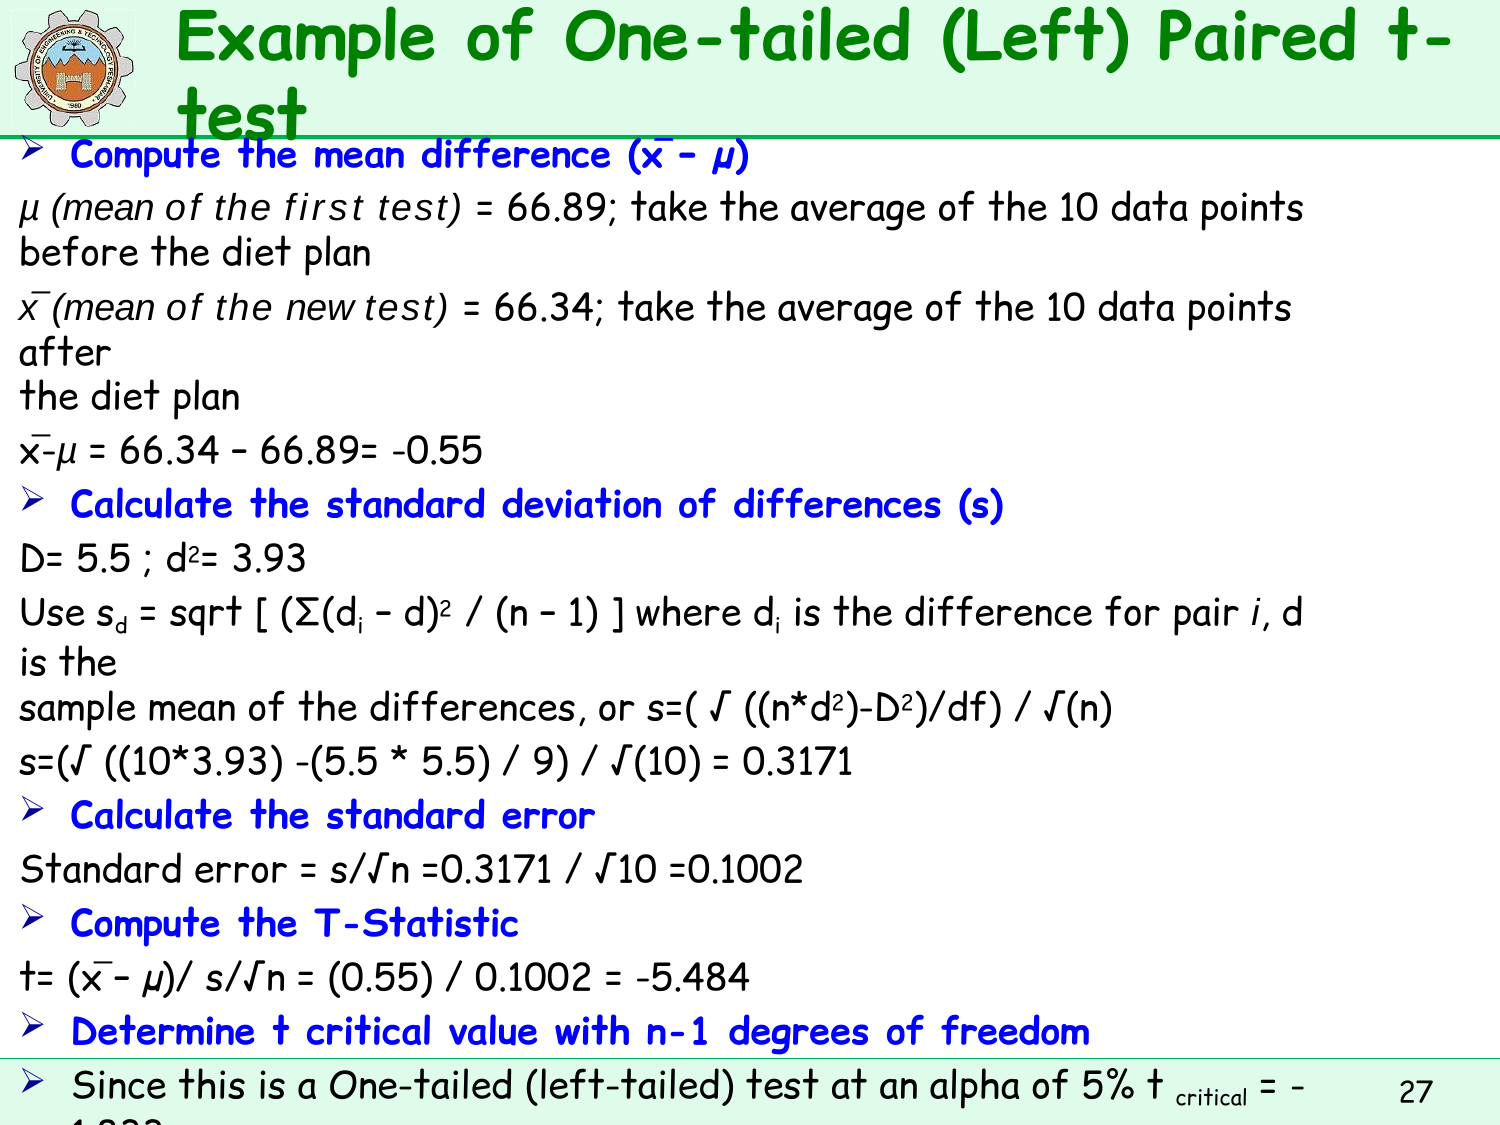

# Example of One-tailed (Left) Paired t-
test
Compute the mean difference (x̅ – µ)
µ (mean of the first test) = 66.89; take the average of the 10 data points before the diet plan
x̅ (mean of the new test) = 66.34; take the average of the 10 data points after
the diet plan
x̅-µ = 66.34 – 66.89= -0.55
Calculate the standard deviation of differences (s)
D= 5.5 ; d2= 3.93
Use sd = sqrt [ (Σ(di – d)2 / (n – 1) ] where di is the difference for pair i, d is the
sample mean of the differences, or s=( √ ((n*d2)-D2)/df) / √(n)
s=(√ ((10*3.93) -(5.5 * 5.5) / 9) / √(10) = 0.3171
Calculate the standard error
Standard error = s/√n =0.3171 / √10 =0.1002
Compute the T-Statistic
t= (x̅ – µ)/ s/√n = (0.55) / 0.1002 = -5.484
Determine t critical value with n-1 degrees of freedom
Since this is a One-tailed (left-tailed) test at an alpha of 5% t critical = -1.833
27